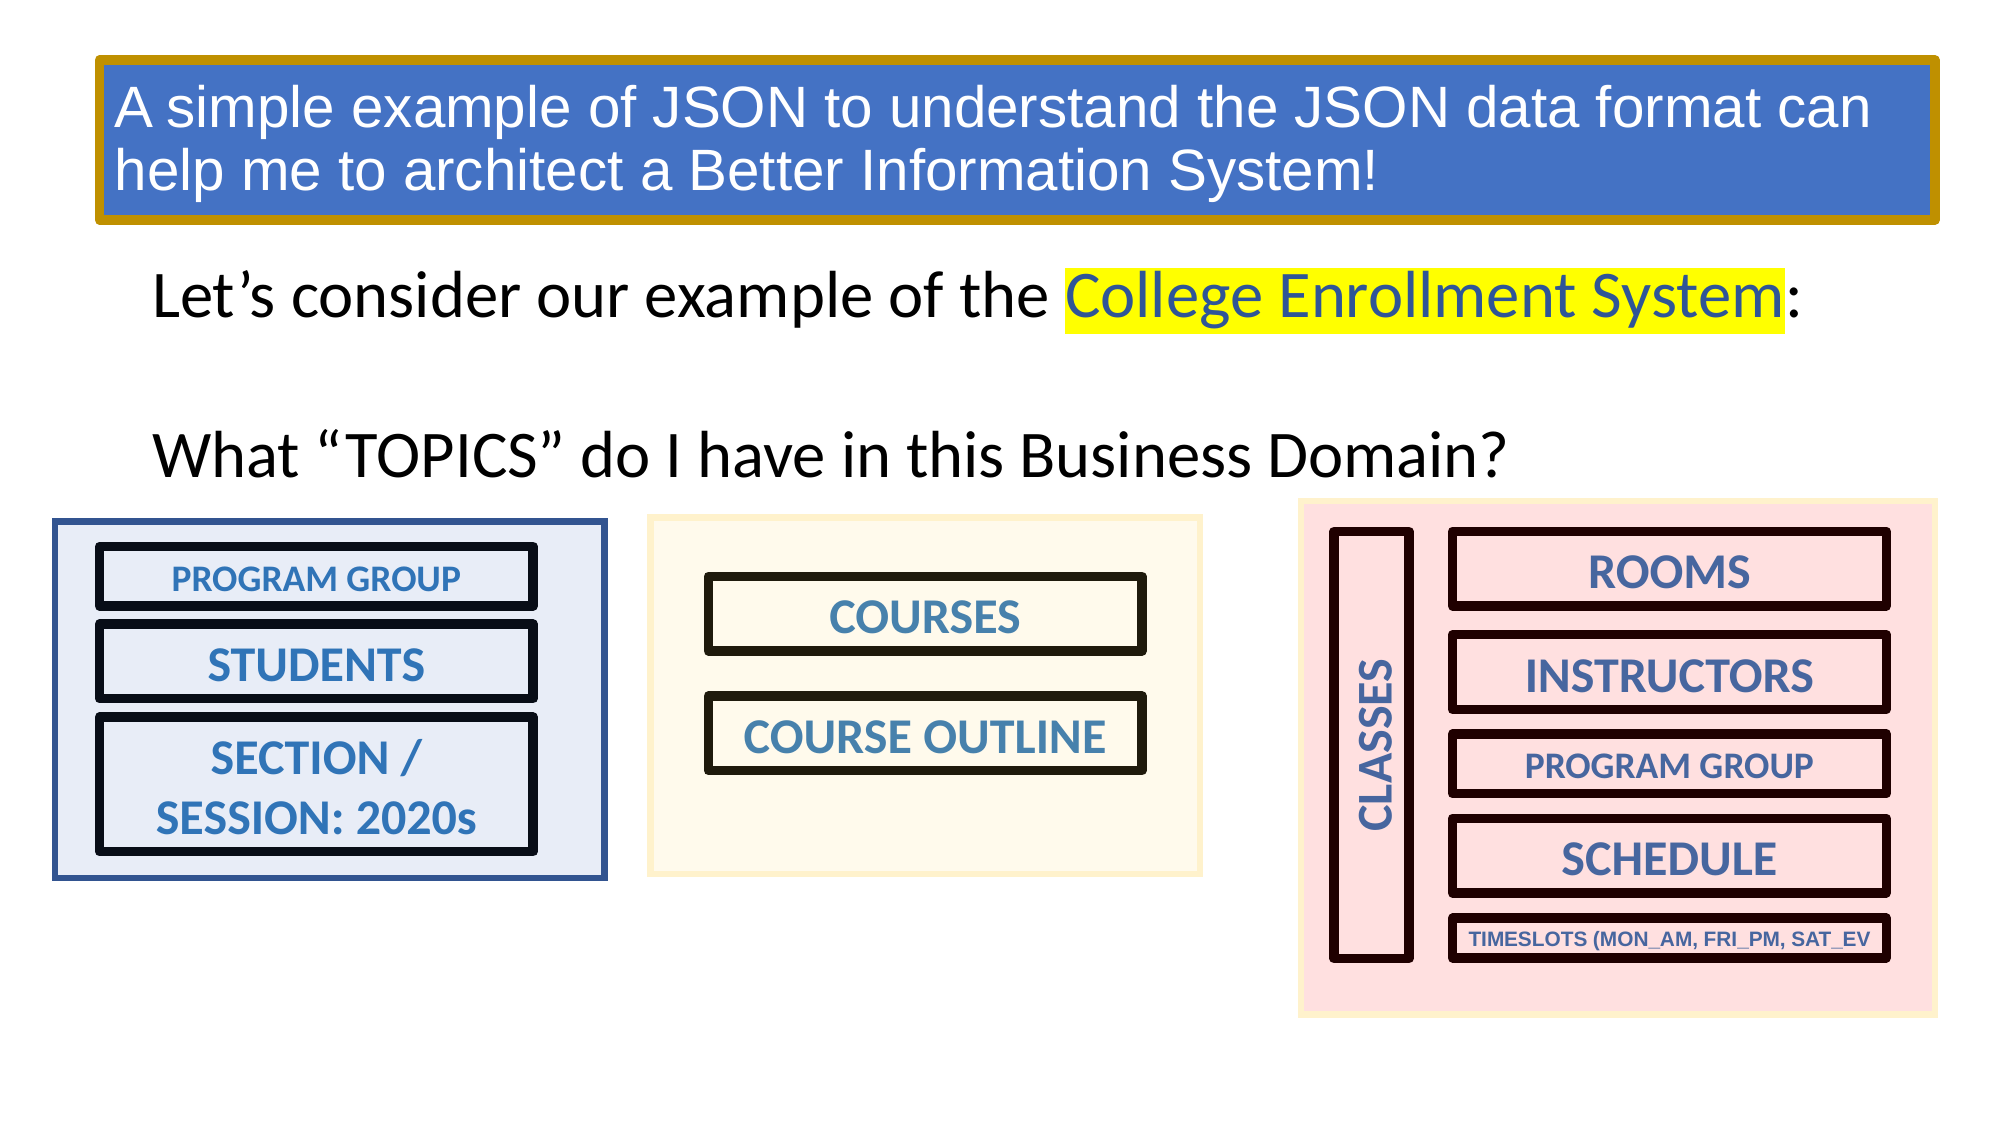

# A simple example of JSON to understand the JSON data format can help me to architect a Better Information System!
Let’s consider our example of the College Enrollment System:

What “TOPICS” do I have in this Business Domain?

ROOMS
PROGRAM GROUP
COURSES
STUDENTS
INSTRUCTORS
COURSE OUTLINE
CLASSES
SECTION / SESSION: 2020s
PROGRAM GROUP
SCHEDULE
TIMESLOTS (MON_AM, FRI_PM, SAT_EV